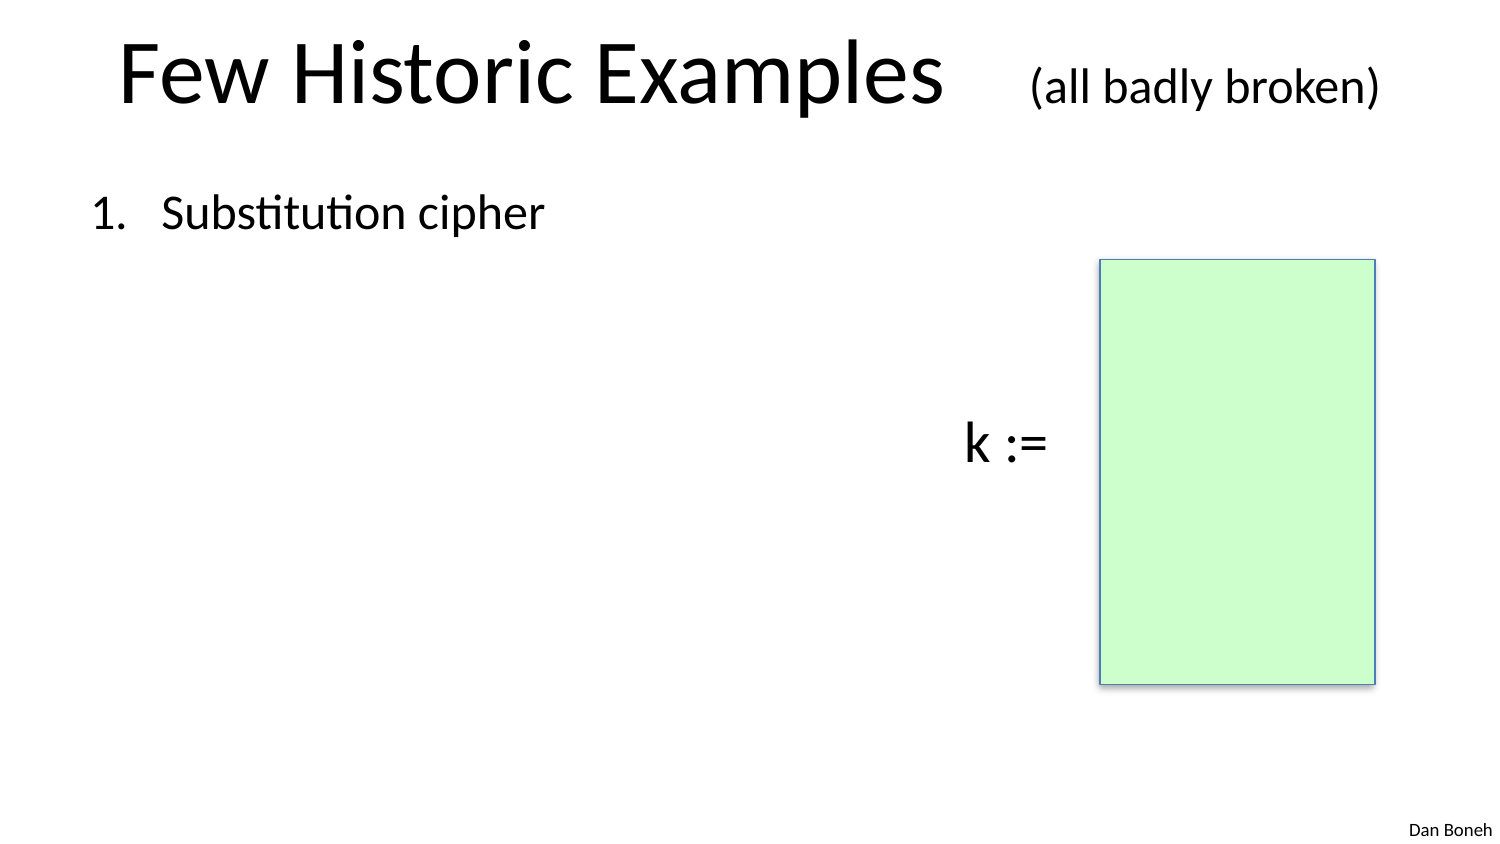

# Few Historic Examples    (all badly broken)
1.   Substitution cipher

k :=